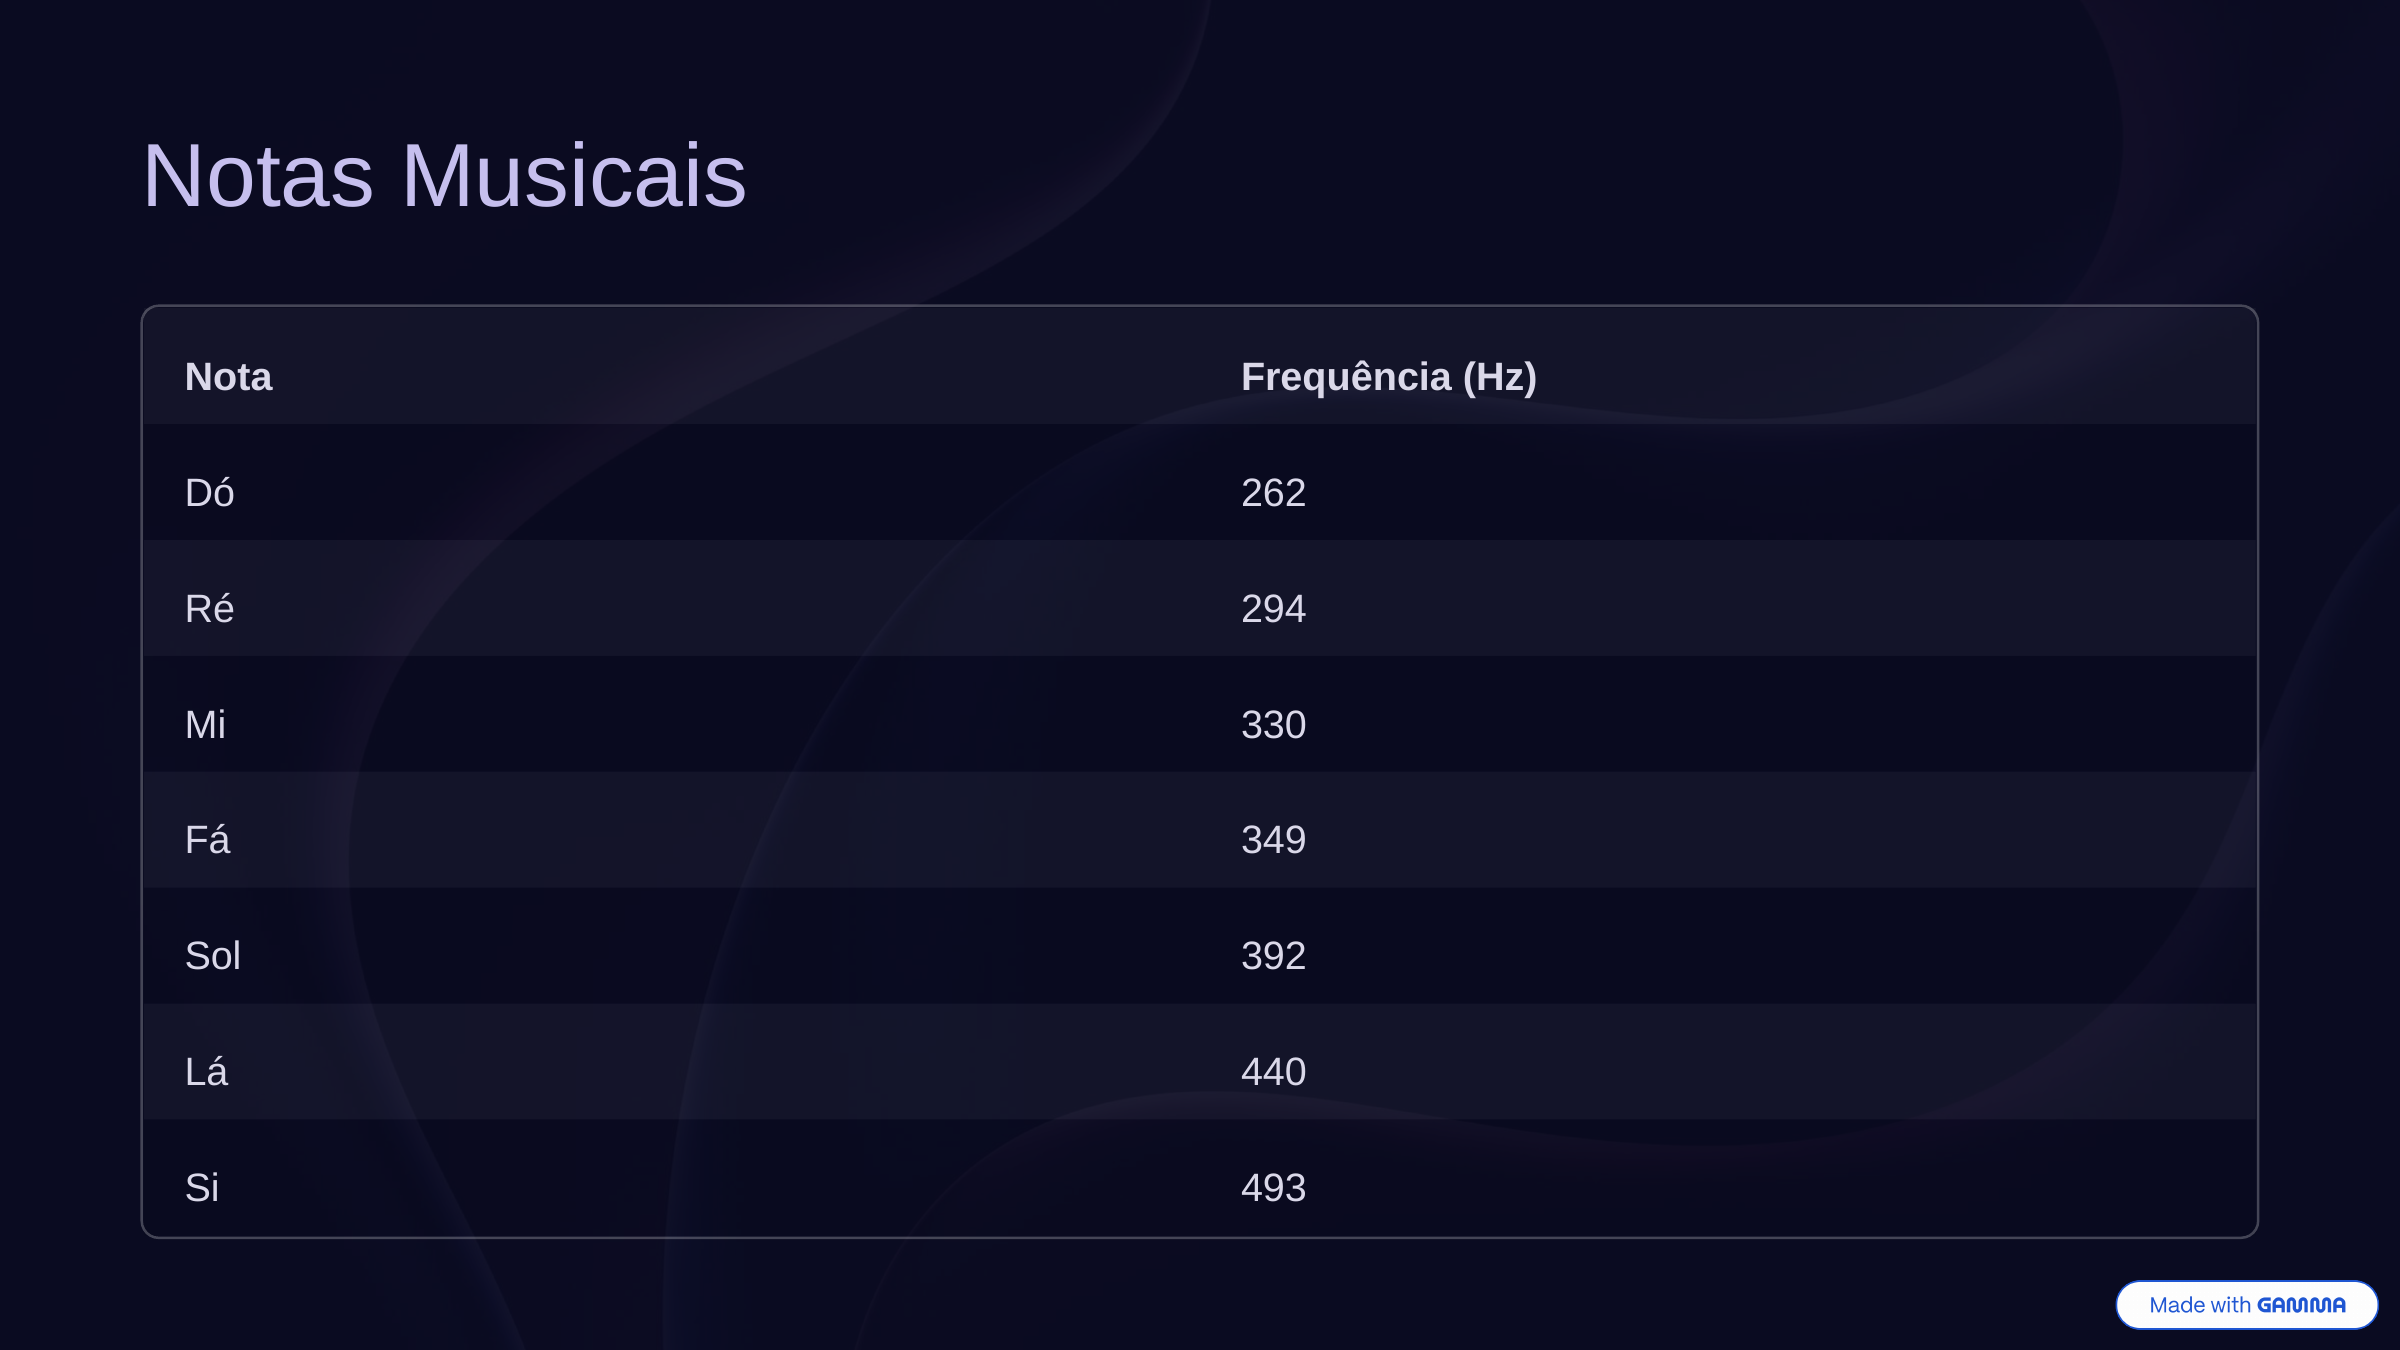

Notas Musicais

Nota
Frequência (Hz)

Dó
262

Ré
294

Mi
330

Fá
349

Sol
392

Lá
440

Si
493